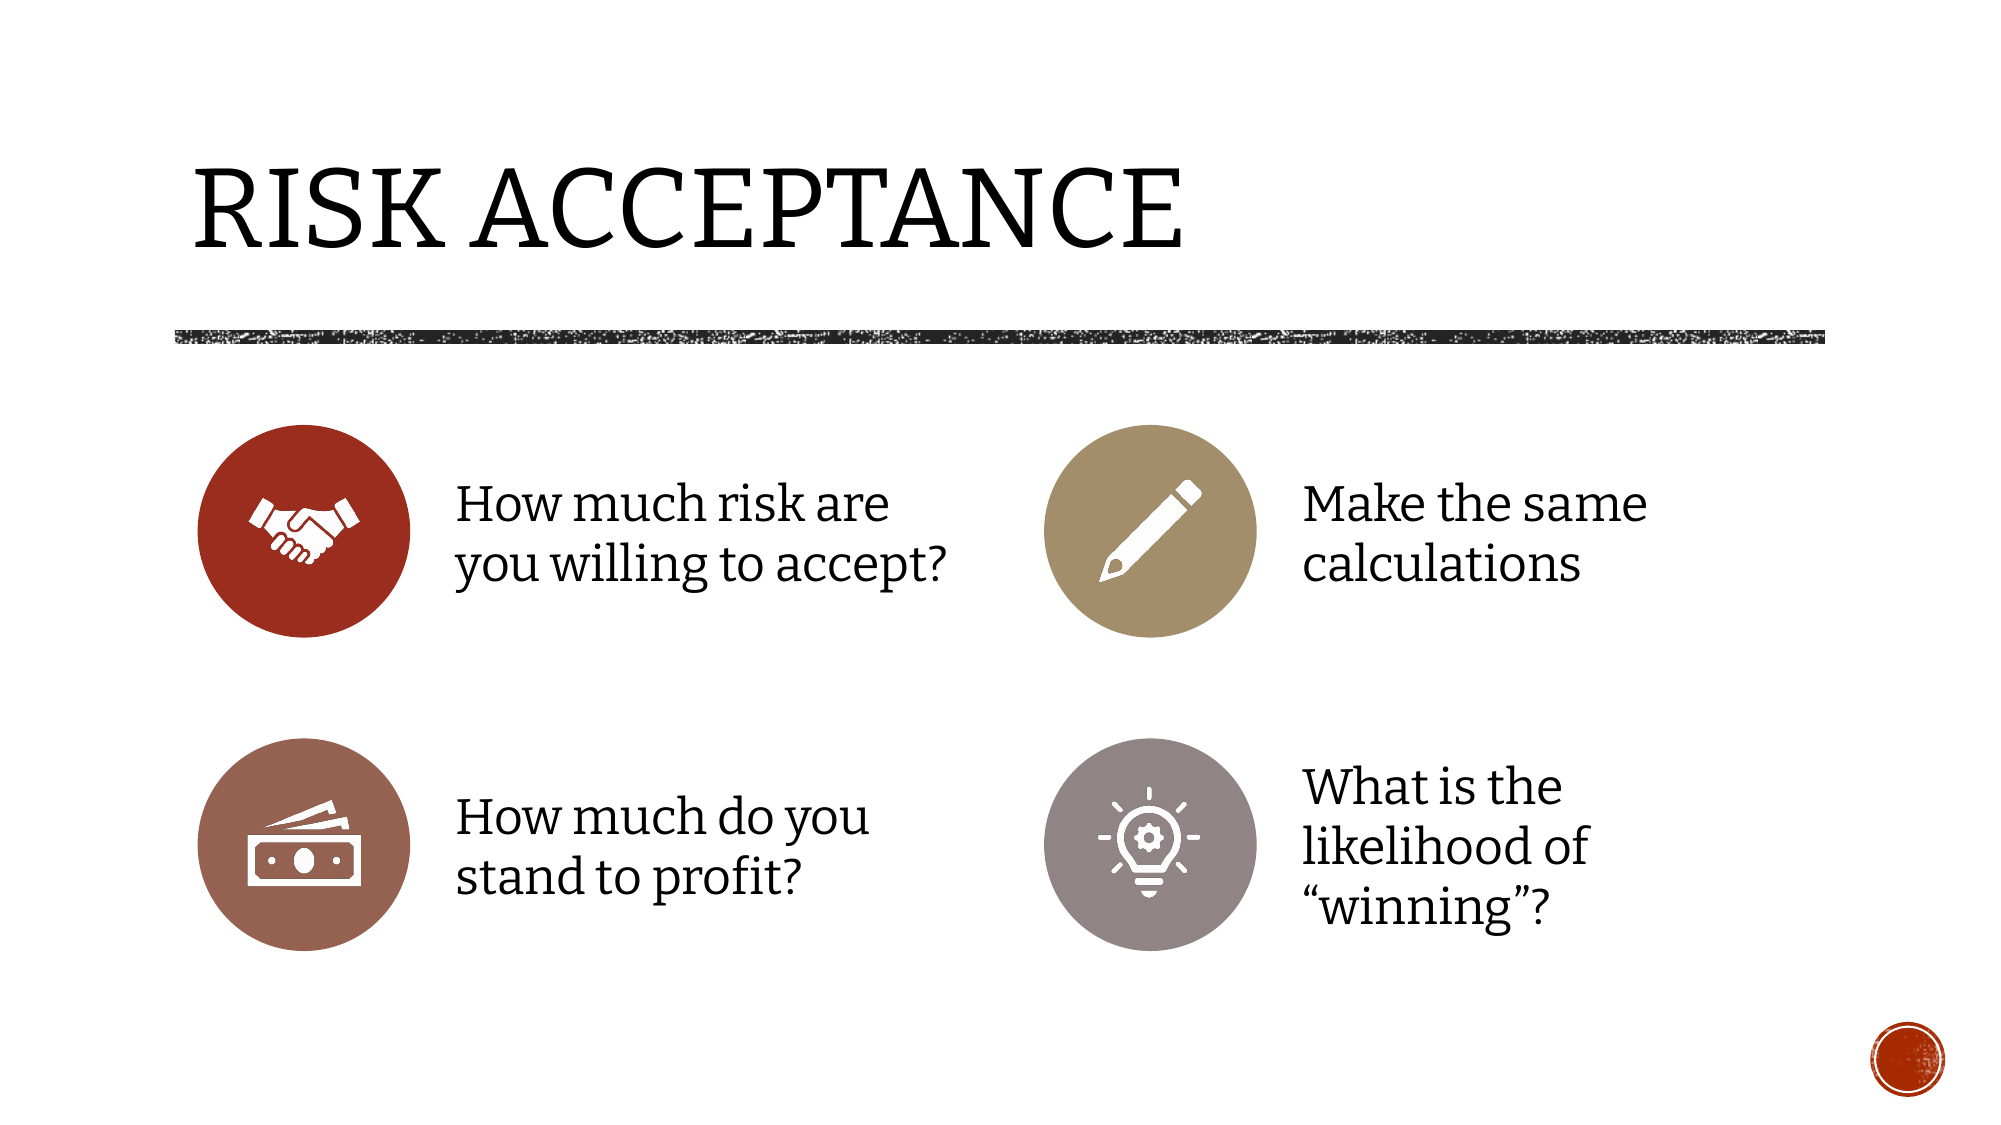

# Risk acceptance

How much risk are you willing to accept?

Make the same calculations

How much do you stand to profit?

What is the likelihood of “winning”?